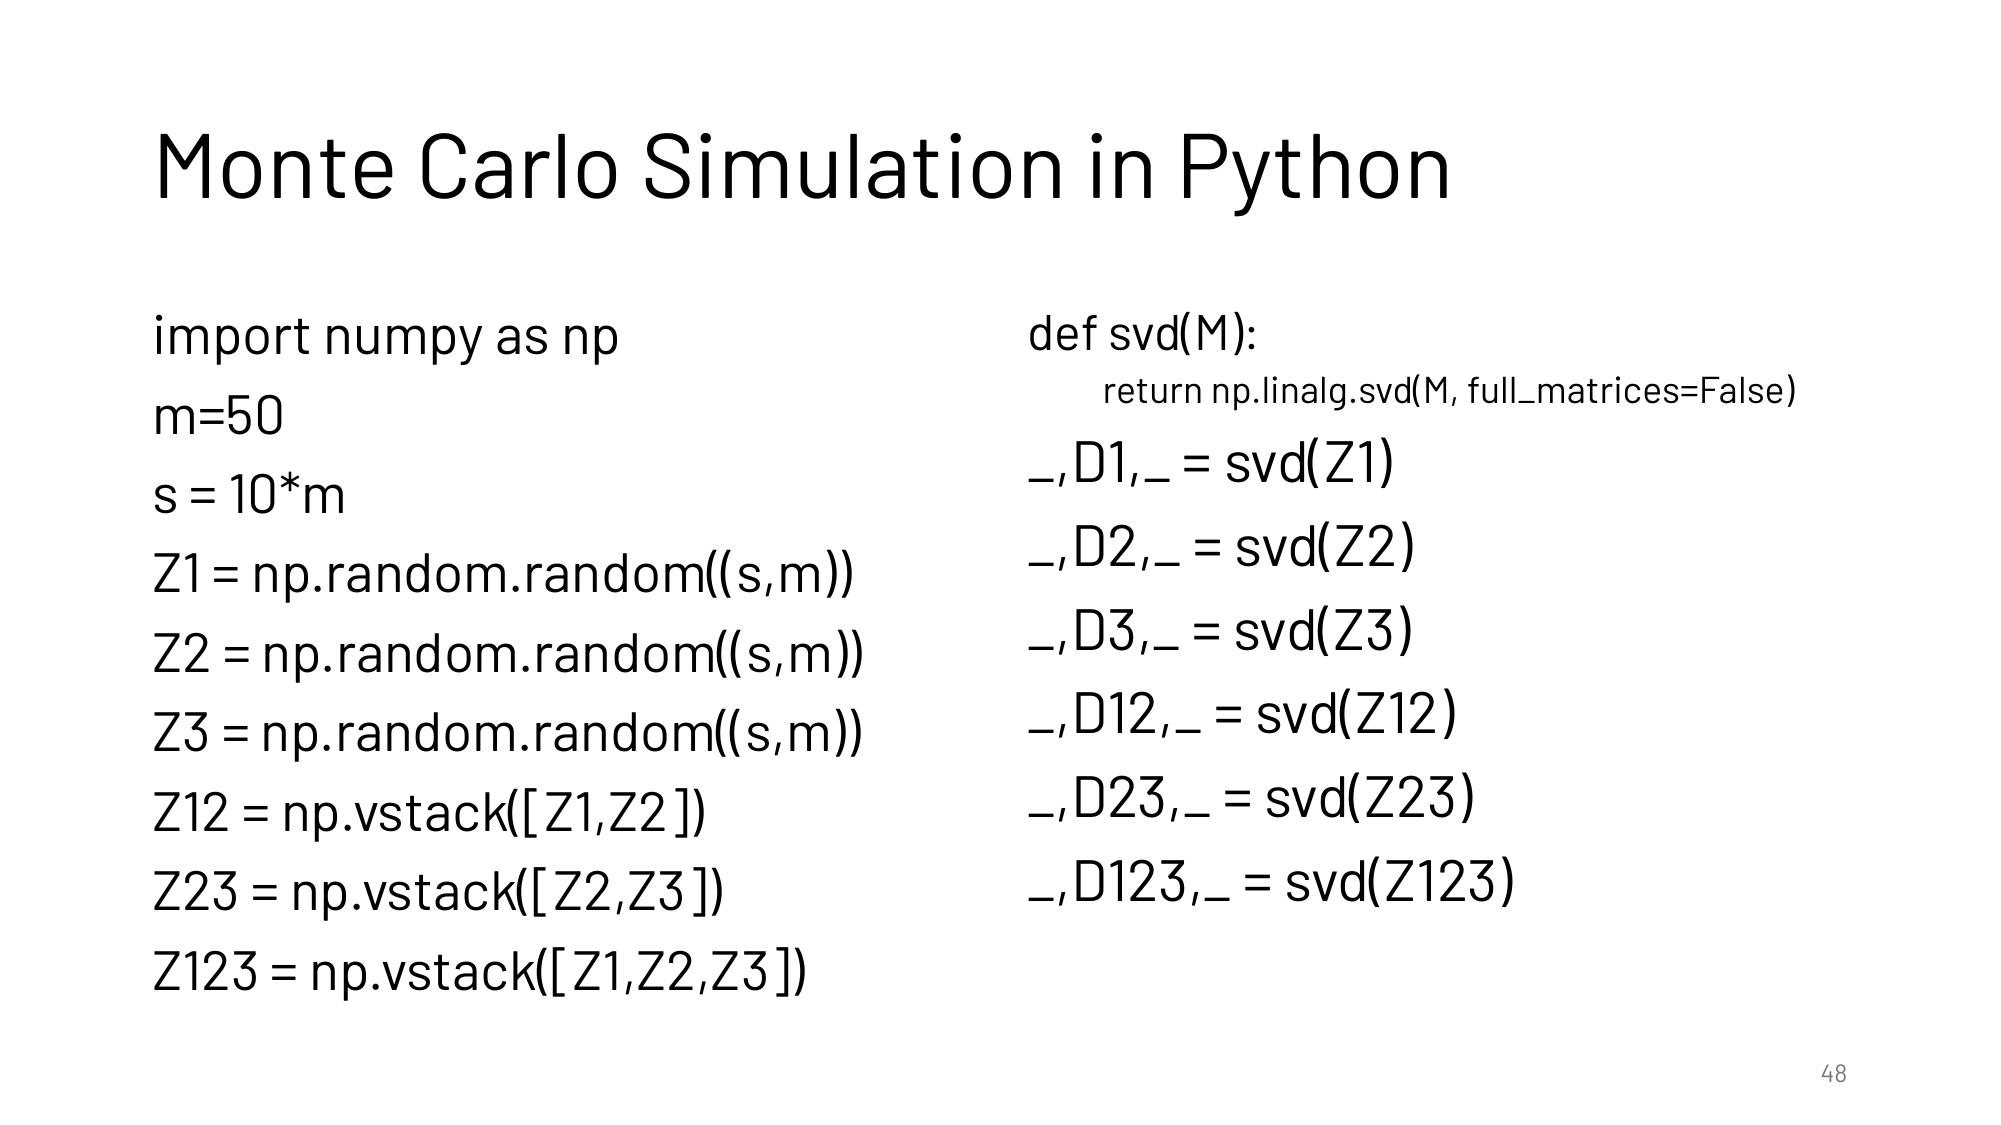

# Monte Carlo Simulation in Python
import numpy as np
m=50
s = 10*m
Z1 = np.random.random((s,m))
Z2 = np.random.random((s,m))
Z3 = np.random.random((s,m))
Z12 = np.vstack([Z1,Z2])
Z23 = np.vstack([Z2,Z3])
Z123 = np.vstack([Z1,Z2,Z3])

def svd(M):
return np.linalg.svd(M, full_matrices=False)
_,D1,_ = svd(Z1)
_,D2,_ = svd(Z2)
_,D3,_ = svd(Z3)
_,D12,_ = svd(Z12)
_,D23,_ = svd(Z23)
_,D123,_ = svd(Z123)

48